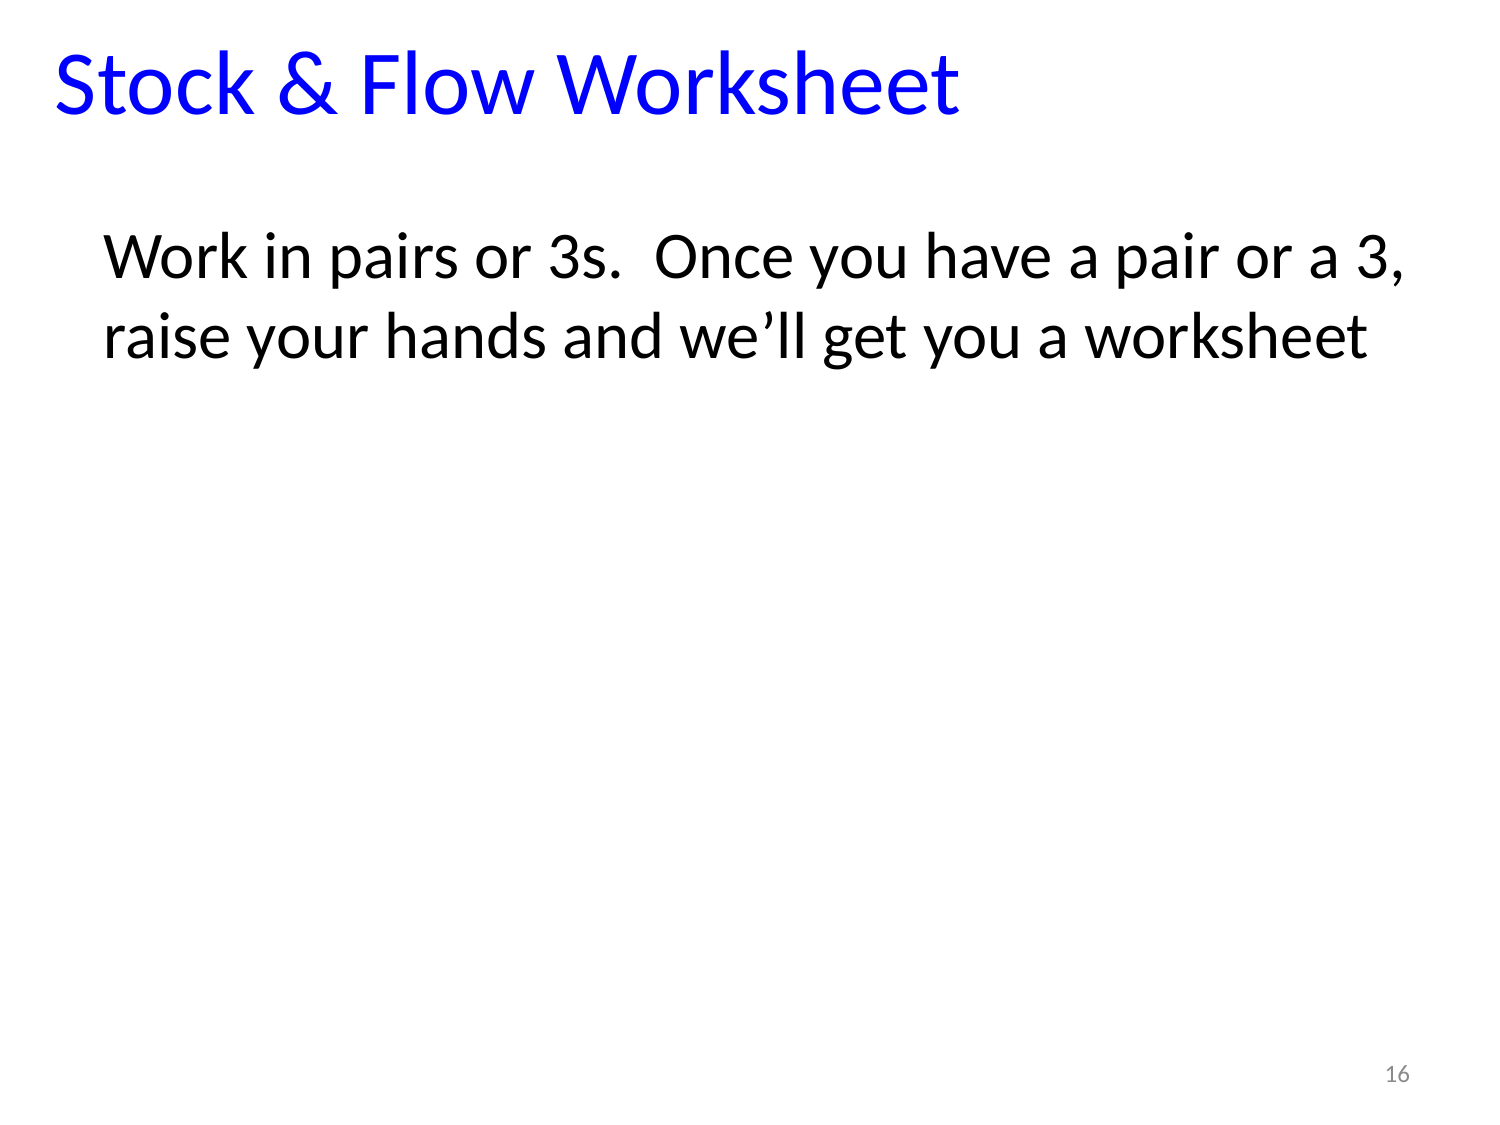

Stock & Flow Worksheet
Work in pairs or 3s.  Once you have a pair or a 3, raise your hands and we’ll get you a worksheet
16